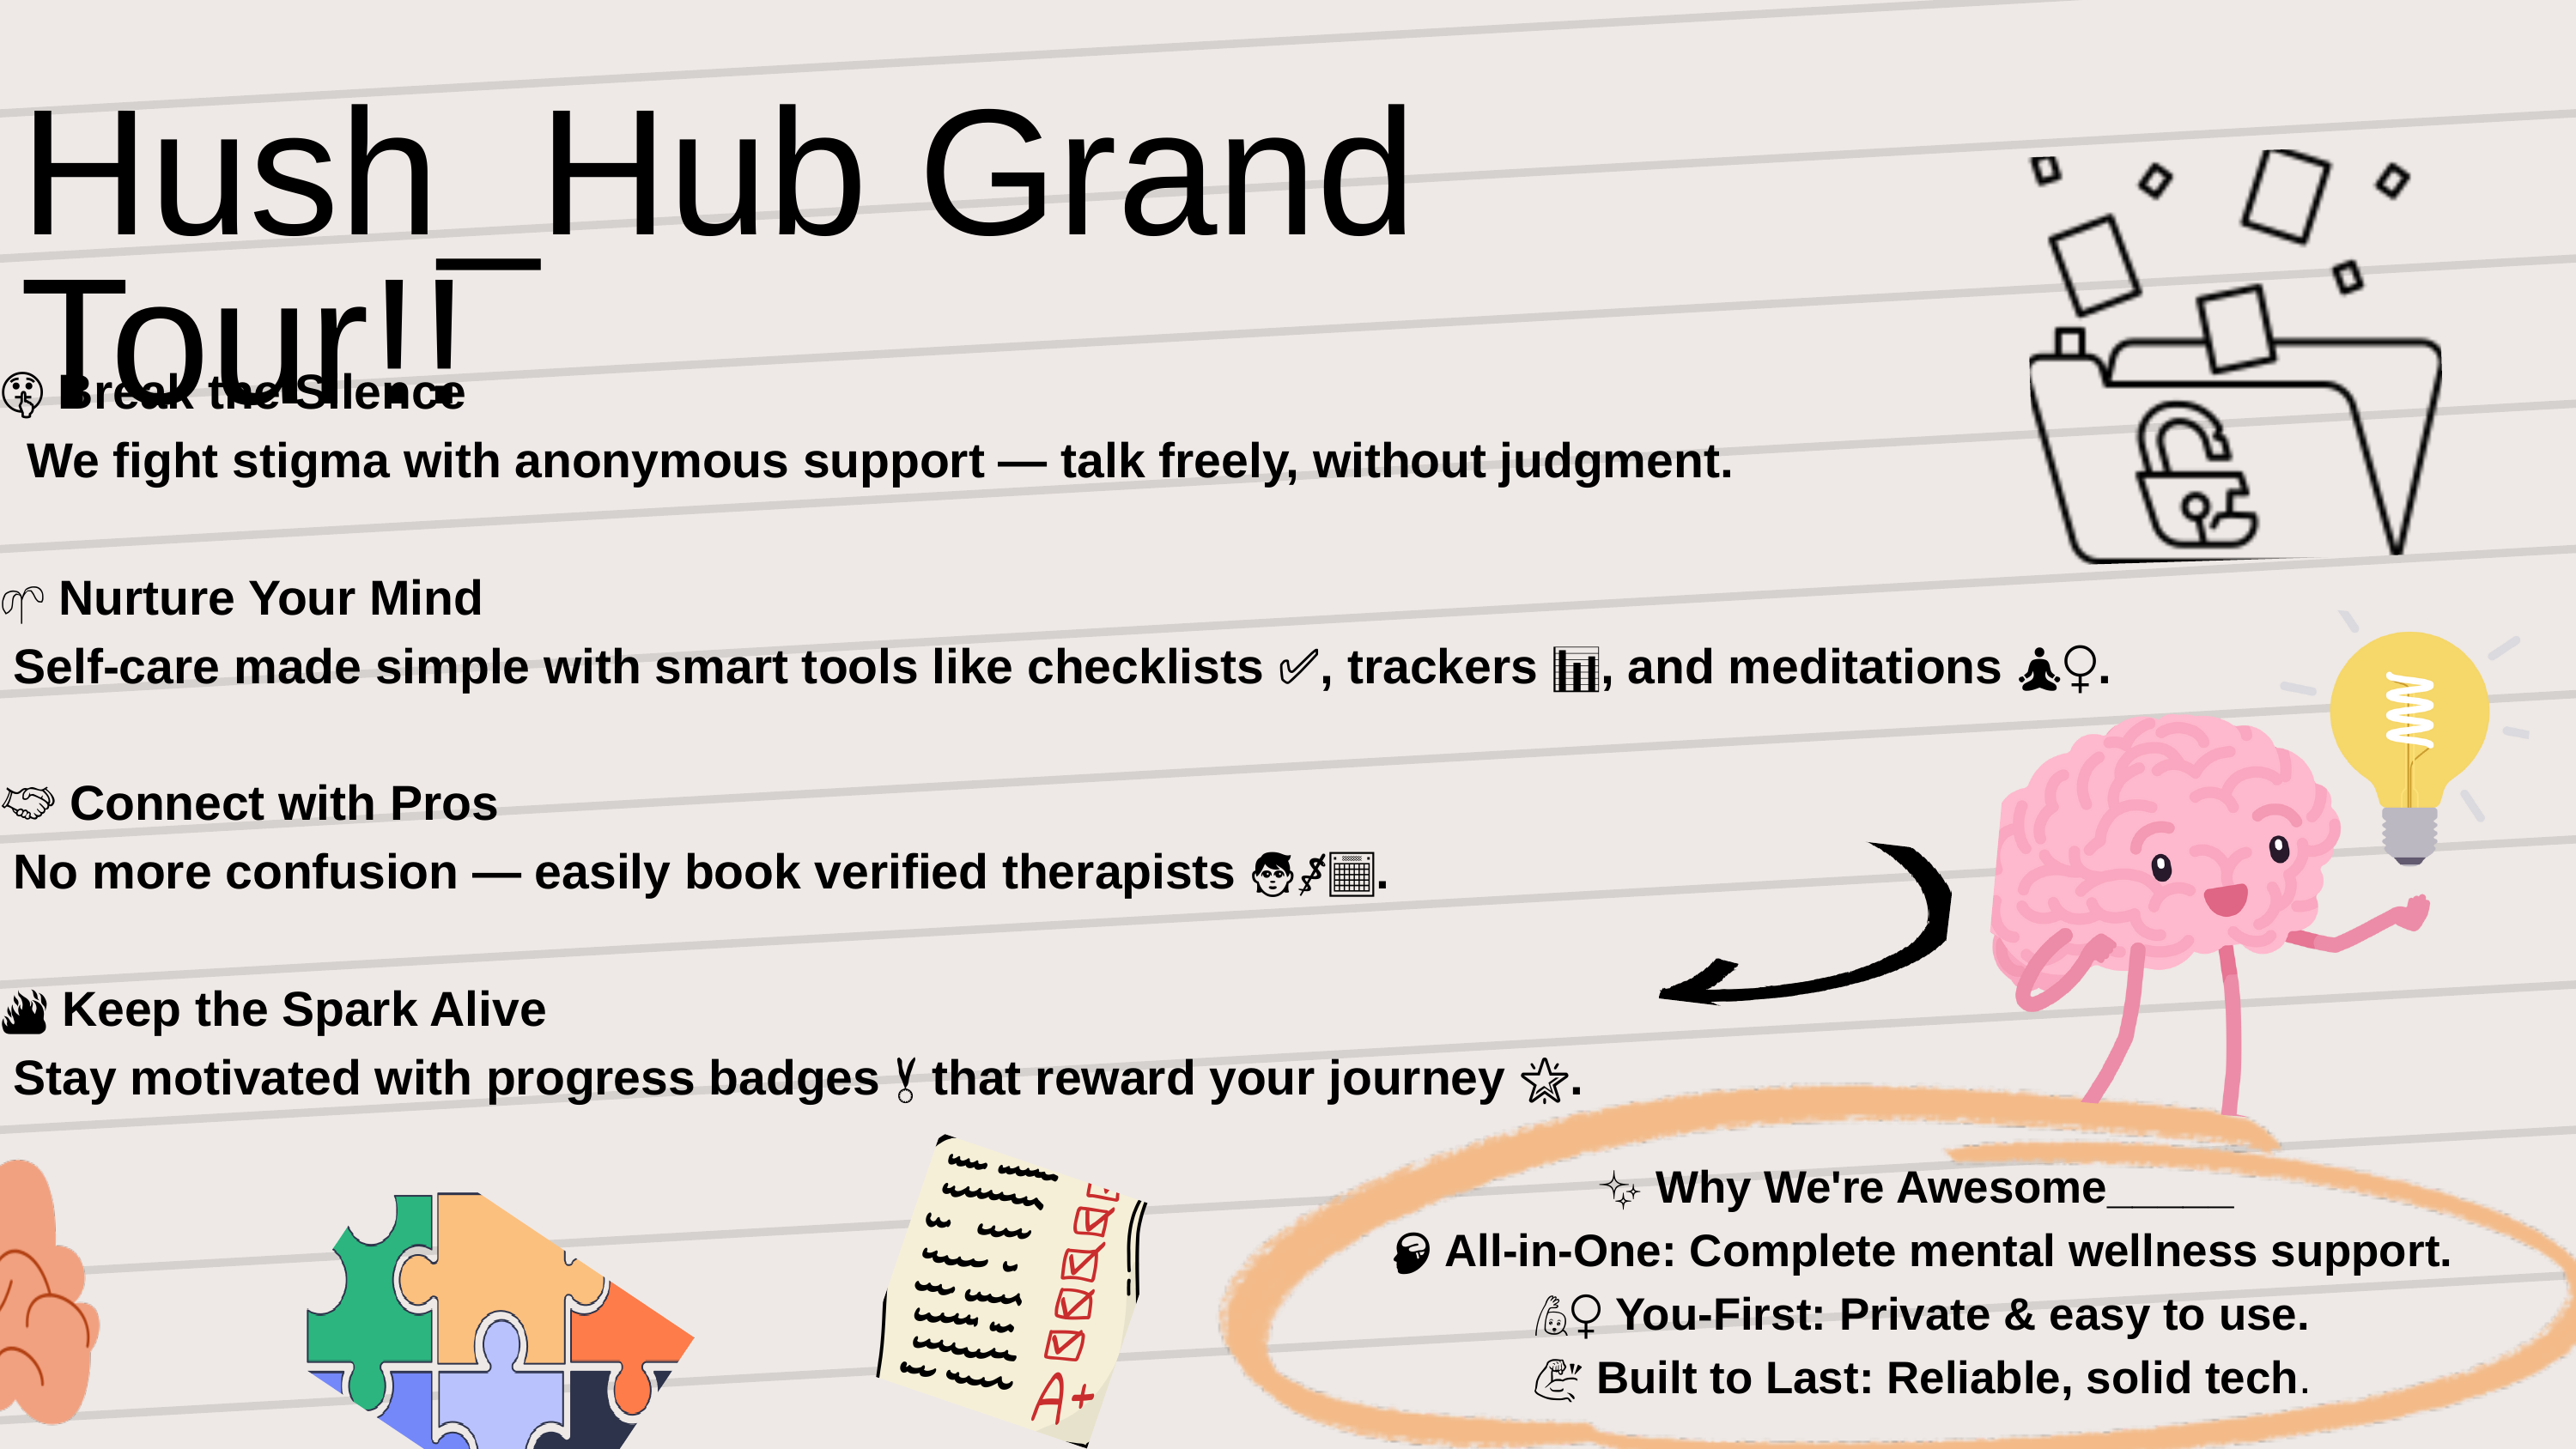

Hush_Hub Grand Tour!!

🤫 Break the Silence
  We fight stigma with anonymous support — talk freely, without judgment.

🌱 Nurture Your Mind
 Self-care made simple with smart tools like checklists ✅, trackers 📊, and meditations 🧘‍♀️.

🤝 Connect with Pros
 No more confusion — easily book verified therapists 🧑‍⚕️📅.

🔥 Keep the Spark Alive
 Stay motivated with progress badges 🏅 that reward your journey 🌟.

✨ Why We're Awesome_____
 🧠 All-in-One: Complete mental wellness support.
 🙋‍♀️ You-First: Private & easy to use.
 💪 Built to Last: Reliable, solid tech.